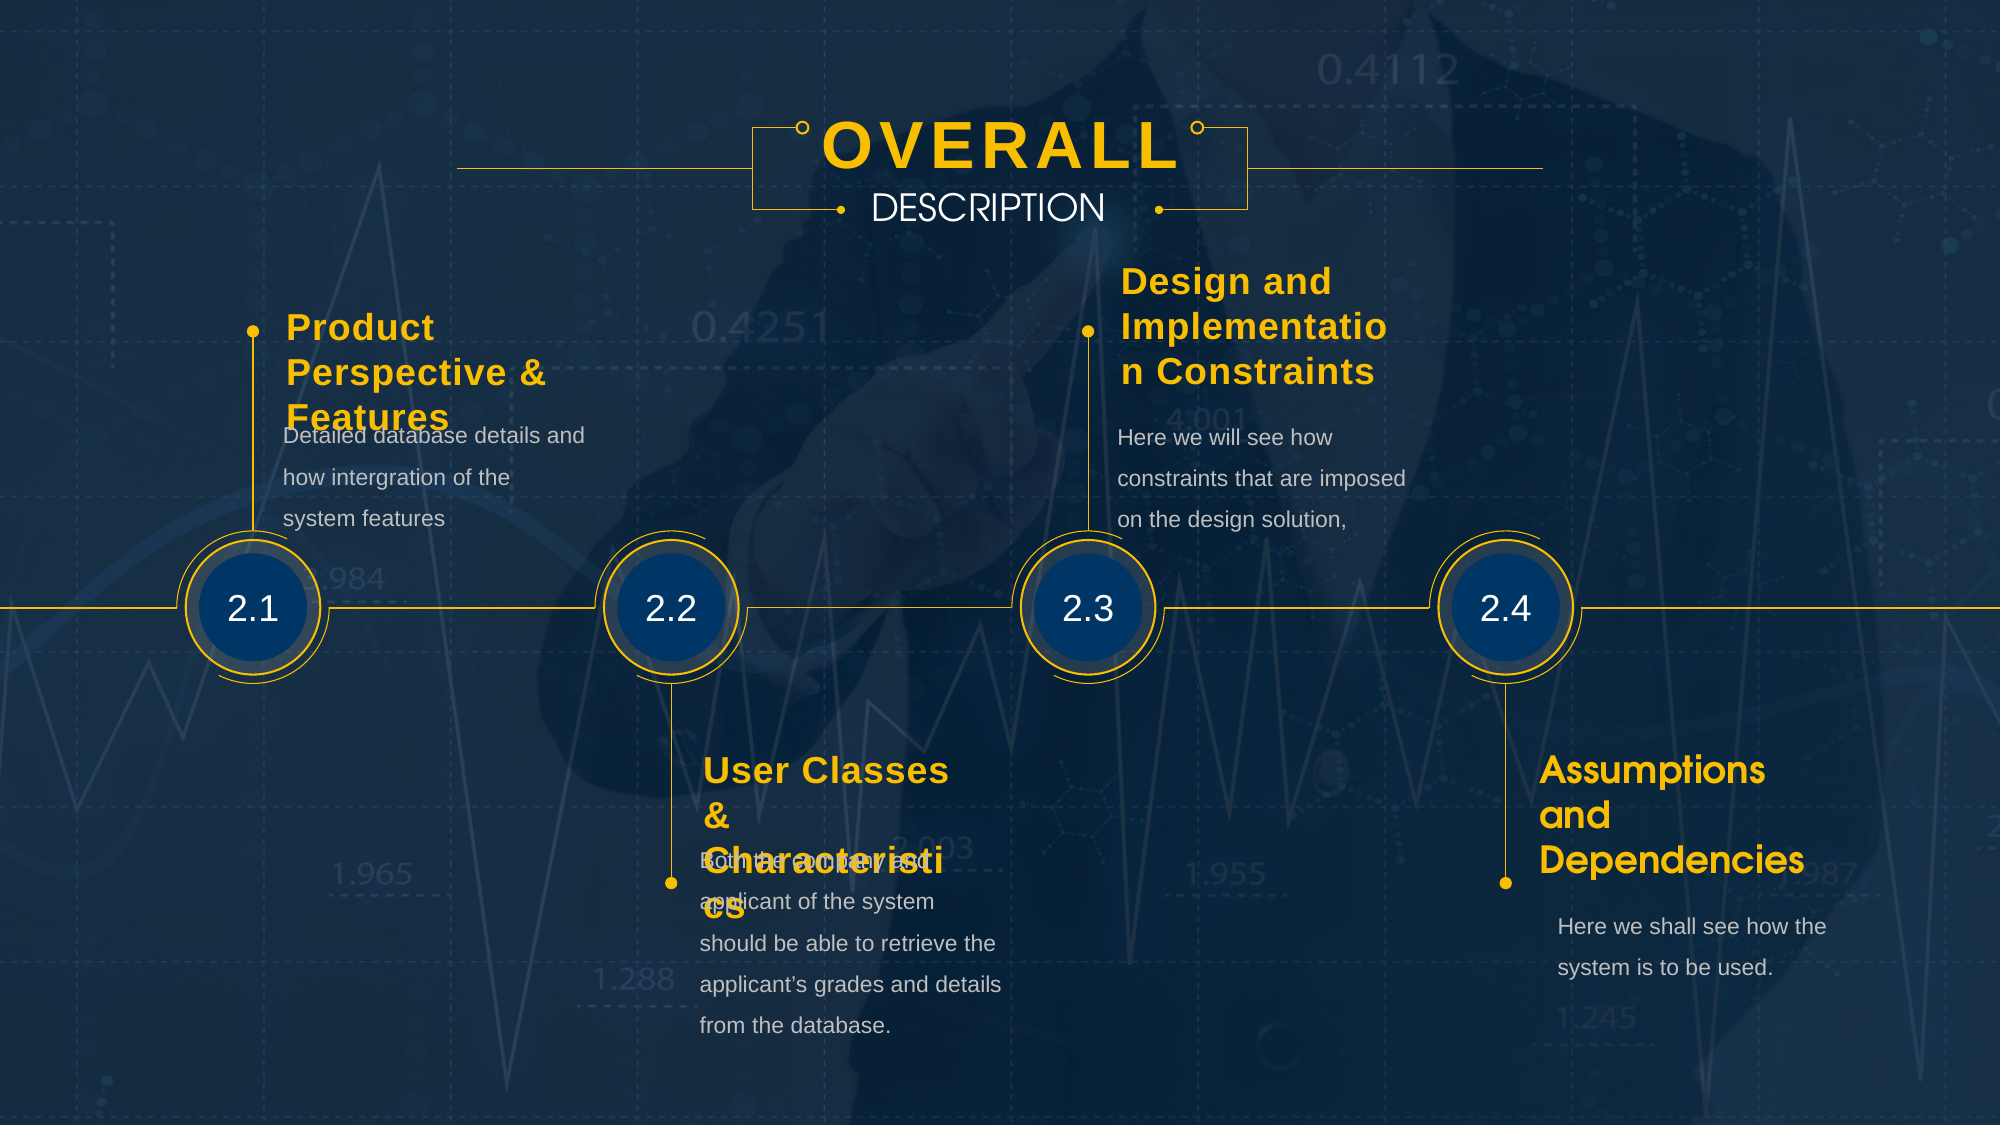

OVERALL

DESCRIPTION
Design and Implementation Constraints

Product Perspective & Features
Detailed database details and how intergration of the system features

2.1

Here we will see how constraints that are imposed on the design solution,

2.3

2.2
User Classes & Characteristics
Both the company and applicant of the system should be able to retrieve the applicant’s grades and details from the database.

2.4

Here we shall see how the system is to be used.
Assumptions and Dependencies